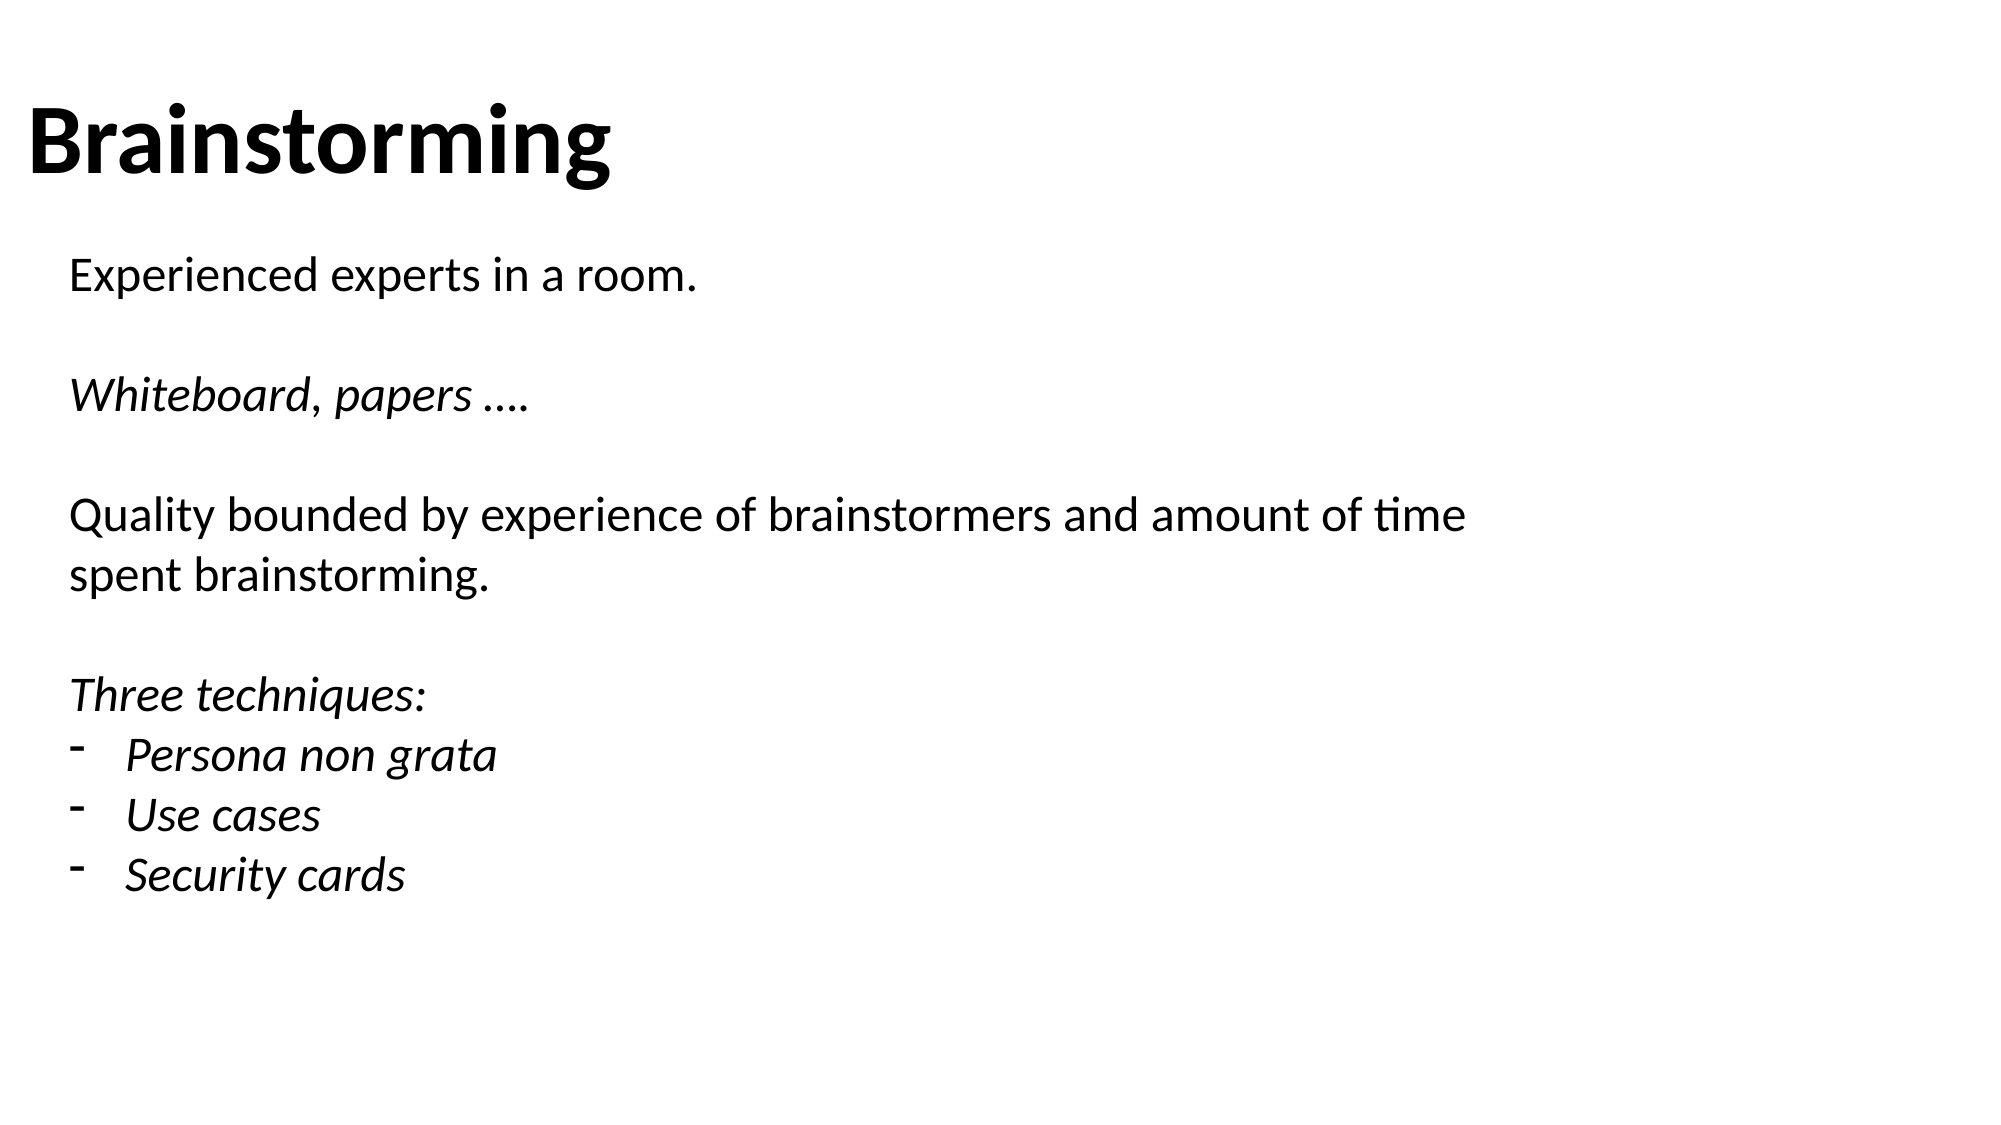

Brainstorming
Experienced experts in a room.

Whiteboard, papers ….

Quality bounded by experience of brainstormers and amount of time spent brainstorming.

Three techniques:
Persona non grata
Use cases
Security cards